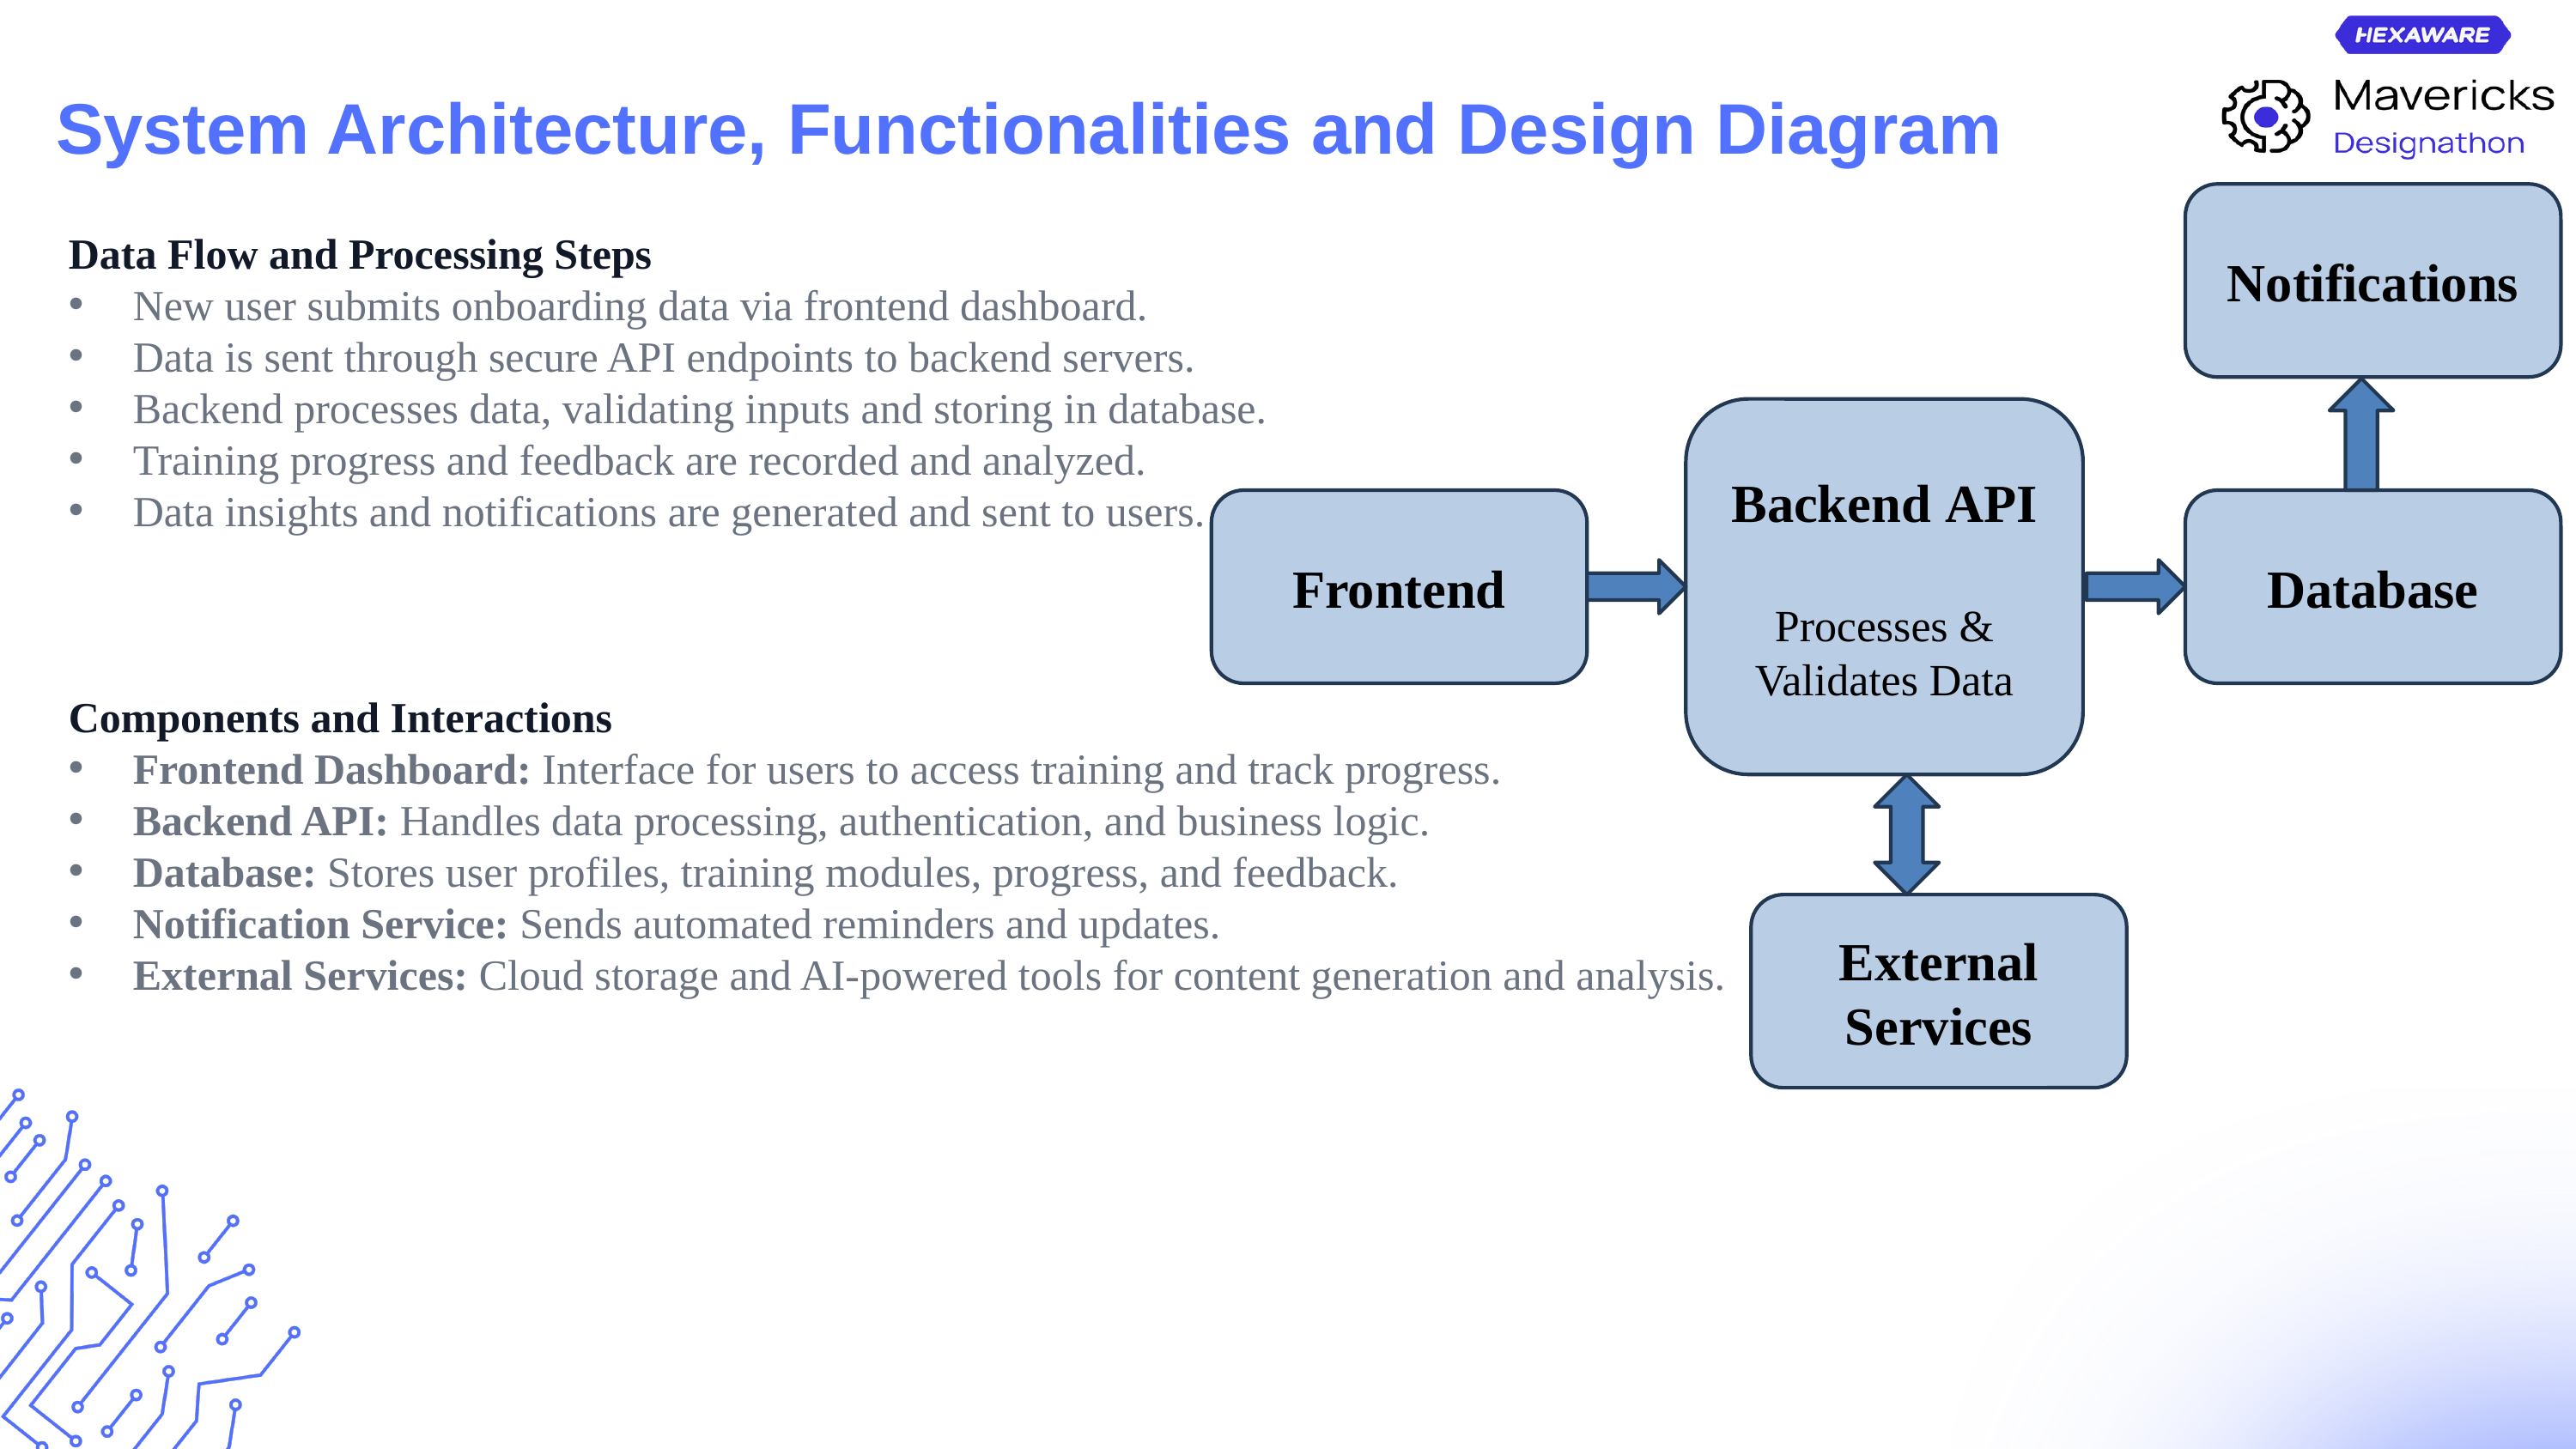

System Architecture, Functionalities and Design Diagram
Notifications
Data Flow and Processing Steps
New user submits onboarding data via frontend dashboard.
Data is sent through secure API endpoints to backend servers.
Backend processes data, validating inputs and storing in database.
Training progress and feedback are recorded and analyzed.
Data insights and notifications are generated and sent to users.

Components and Interactions
Frontend Dashboard: Interface for users to access training and track progress.
Backend API: Handles data processing, authentication, and business logic.
Database: Stores user profiles, training modules, progress, and feedback.
Notification Service: Sends automated reminders and updates.
External Services: Cloud storage and AI-powered tools for content generation and analysis.

Backend API

Processes & Validates Data
Frontend
Database

External Services